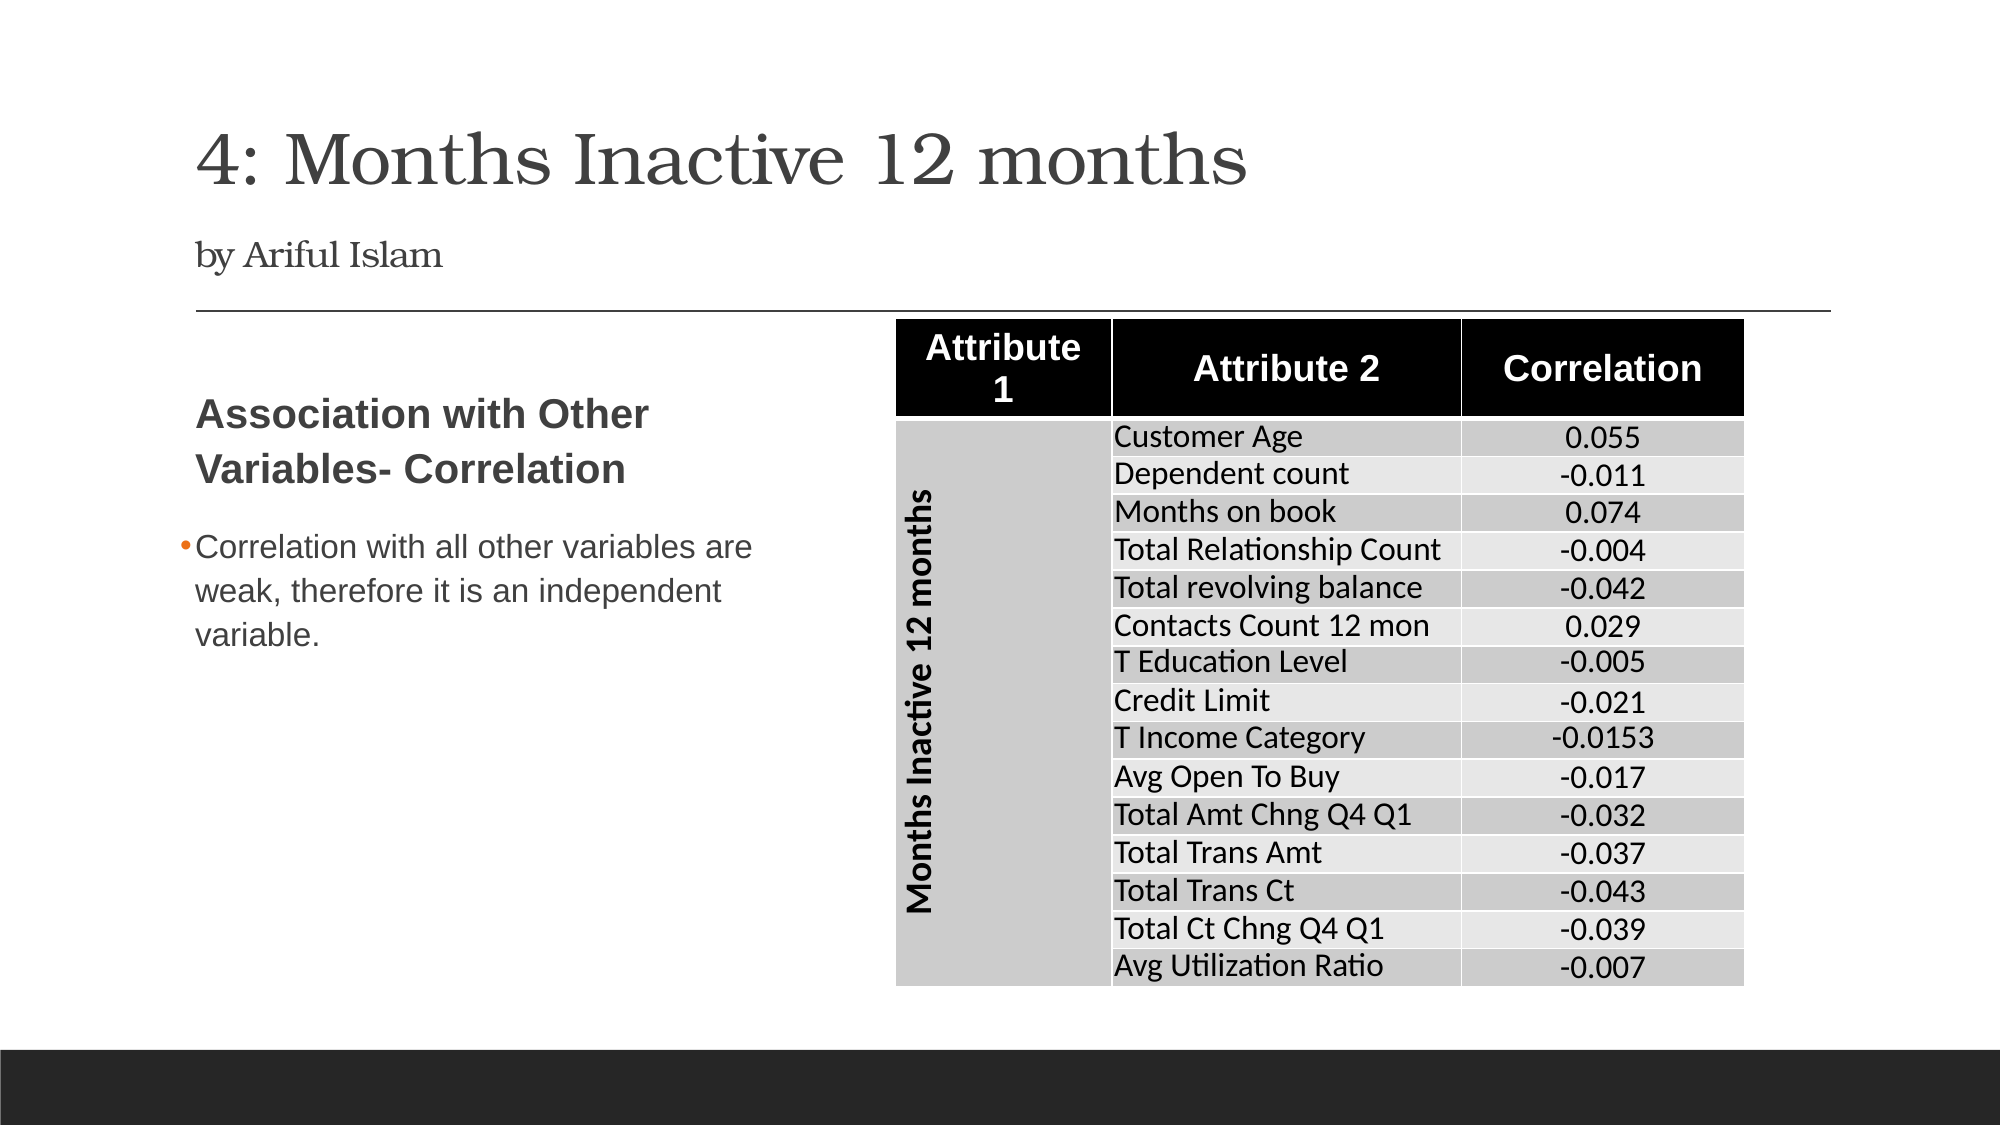

# 4: Months Inactive 12 months by Ariful Islam
| Attribute 1 | Attribute 2 | Correlation |
| --- | --- | --- |
| Months Inactive 12 months | Customer Age | 0.055 |
|  | Dependent count | -0.011 |
|  | Months on book | 0.074 |
|  | Total Relationship Count | -0.004 |
|  | Total revolving balance | -0.042 |
|  | Contacts Count 12 mon | 0.029 |
|  | T Education Level | -0.005 |
|  | Credit Limit | -0.021 |
|  | T Income Category | -0.0153 |
|  | Avg Open To Buy | -0.017 |
|  | Total Amt Chng Q4 Q1 | -0.032 |
|  | Total Trans Amt | -0.037 |
|  | Total Trans Ct | -0.043 |
|  | Total Ct Chng Q4 Q1 | -0.039 |
|  | Avg Utilization Ratio | -0.007 |
Association with Other Variables- Correlation
Correlation with all other variables are weak, therefore it is an independent variable.